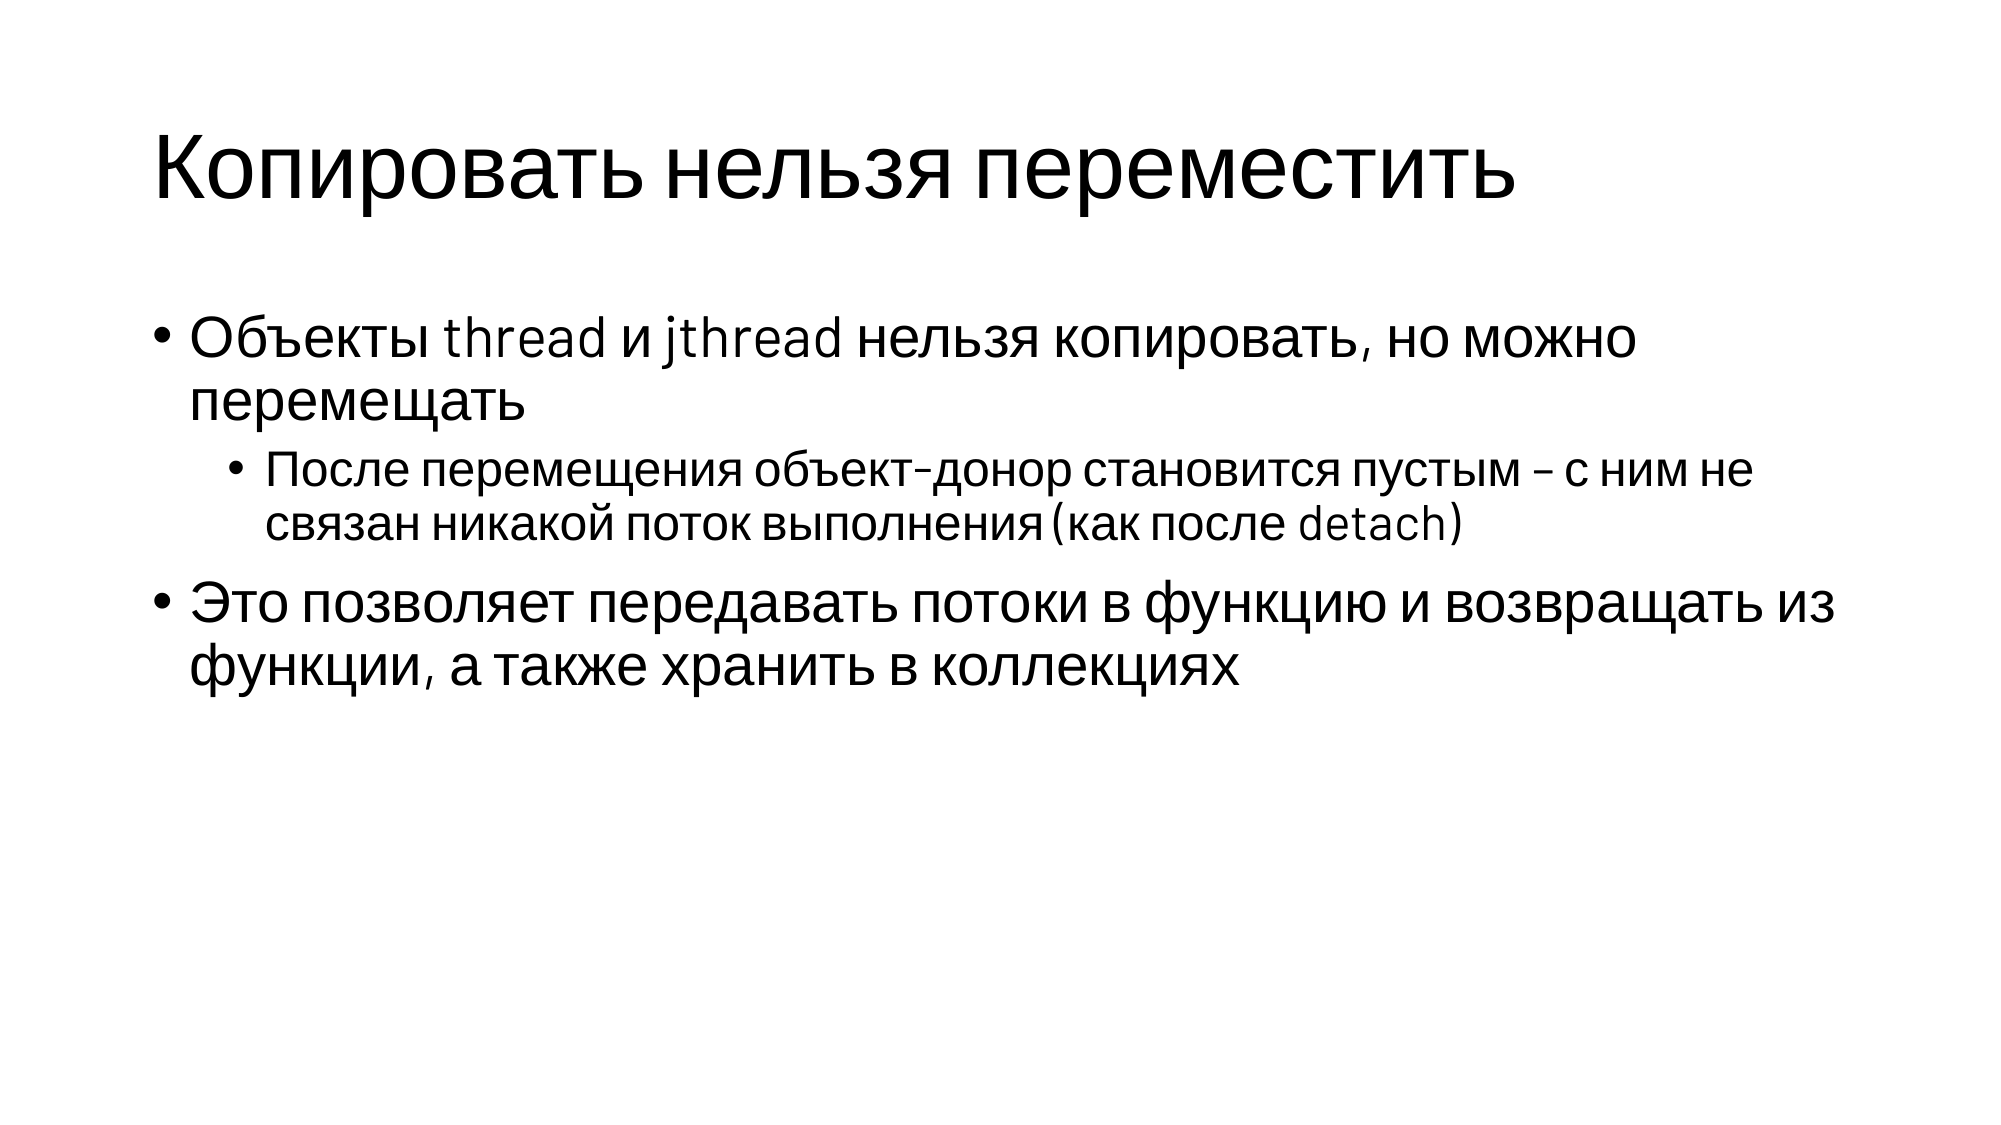

# Копировать нельзя переместить
Объекты thread и jthread нельзя копировать, но можно перемещать
После перемещения объект-донор становится пустым – с ним не связан никакой поток выполнения (как после detach)
Это позволяет передавать потоки в функцию и возвращать из функции, а также хранить в коллекциях